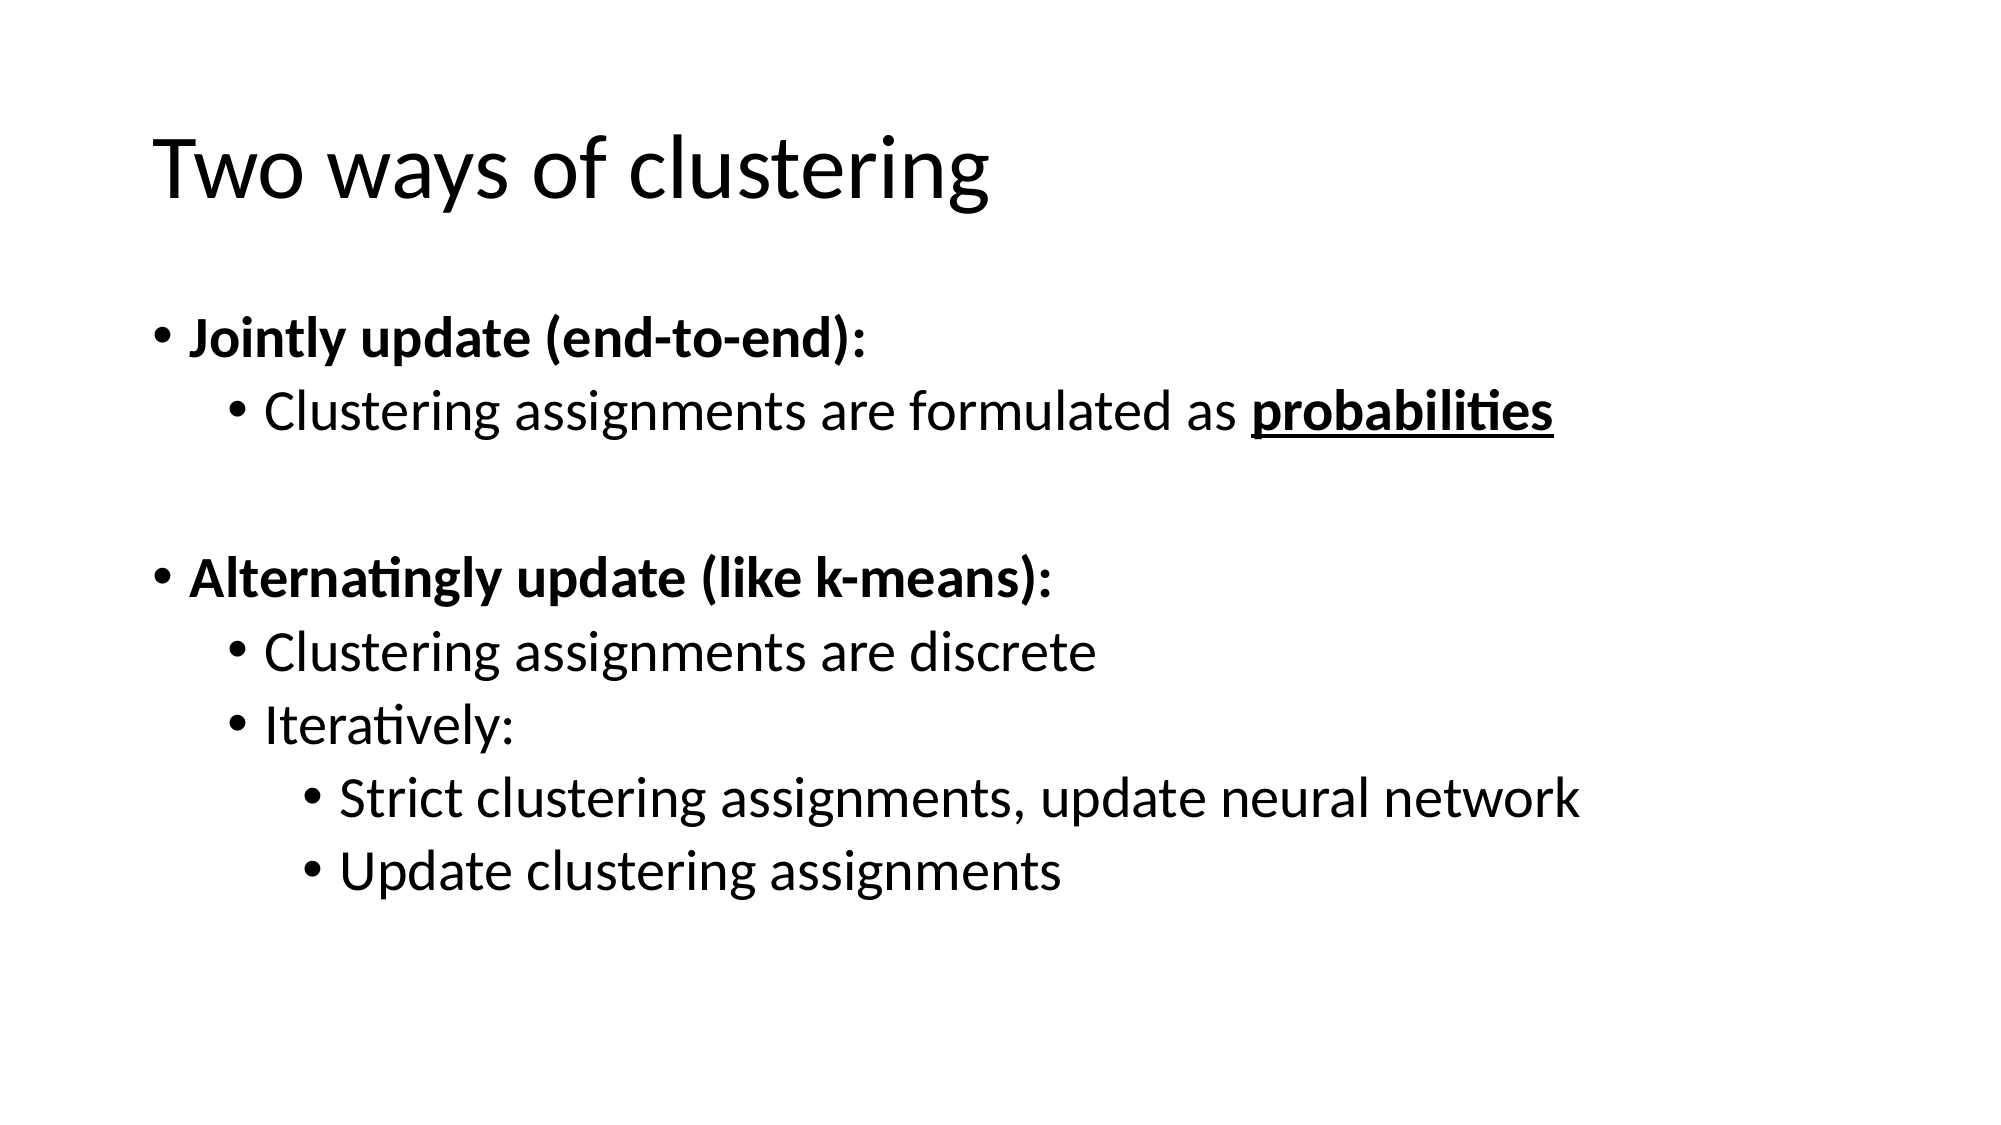

# Two ways of clustering
Jointly update (end-to-end):
Clustering assignments are formulated as probabilities

Alternatingly update (like k-means):
Clustering assignments are discrete
Iteratively:
Strict clustering assignments, update neural network
Update clustering assignments